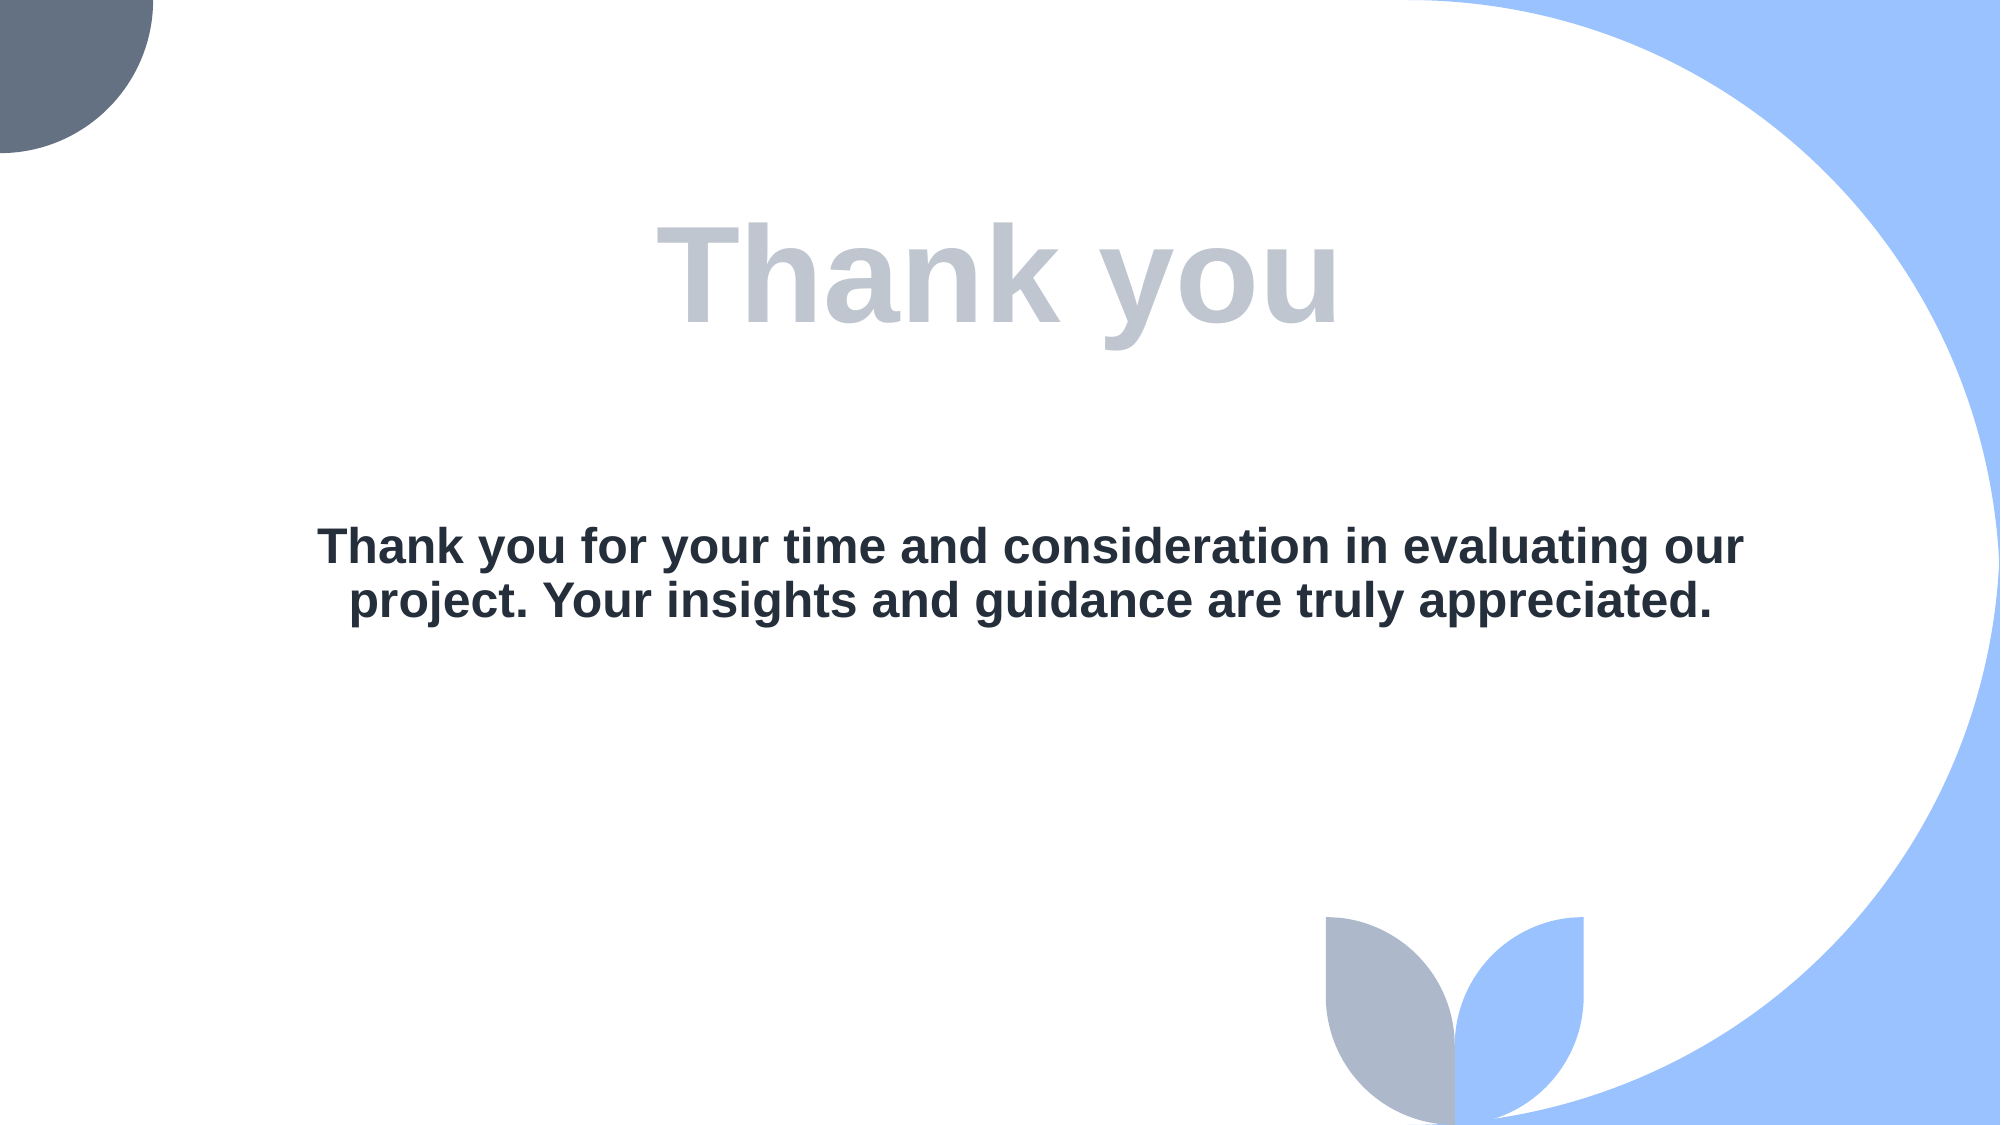

Thank you
Thank you for your time and consideration in evaluating our project. Your insights and guidance are truly appreciated.